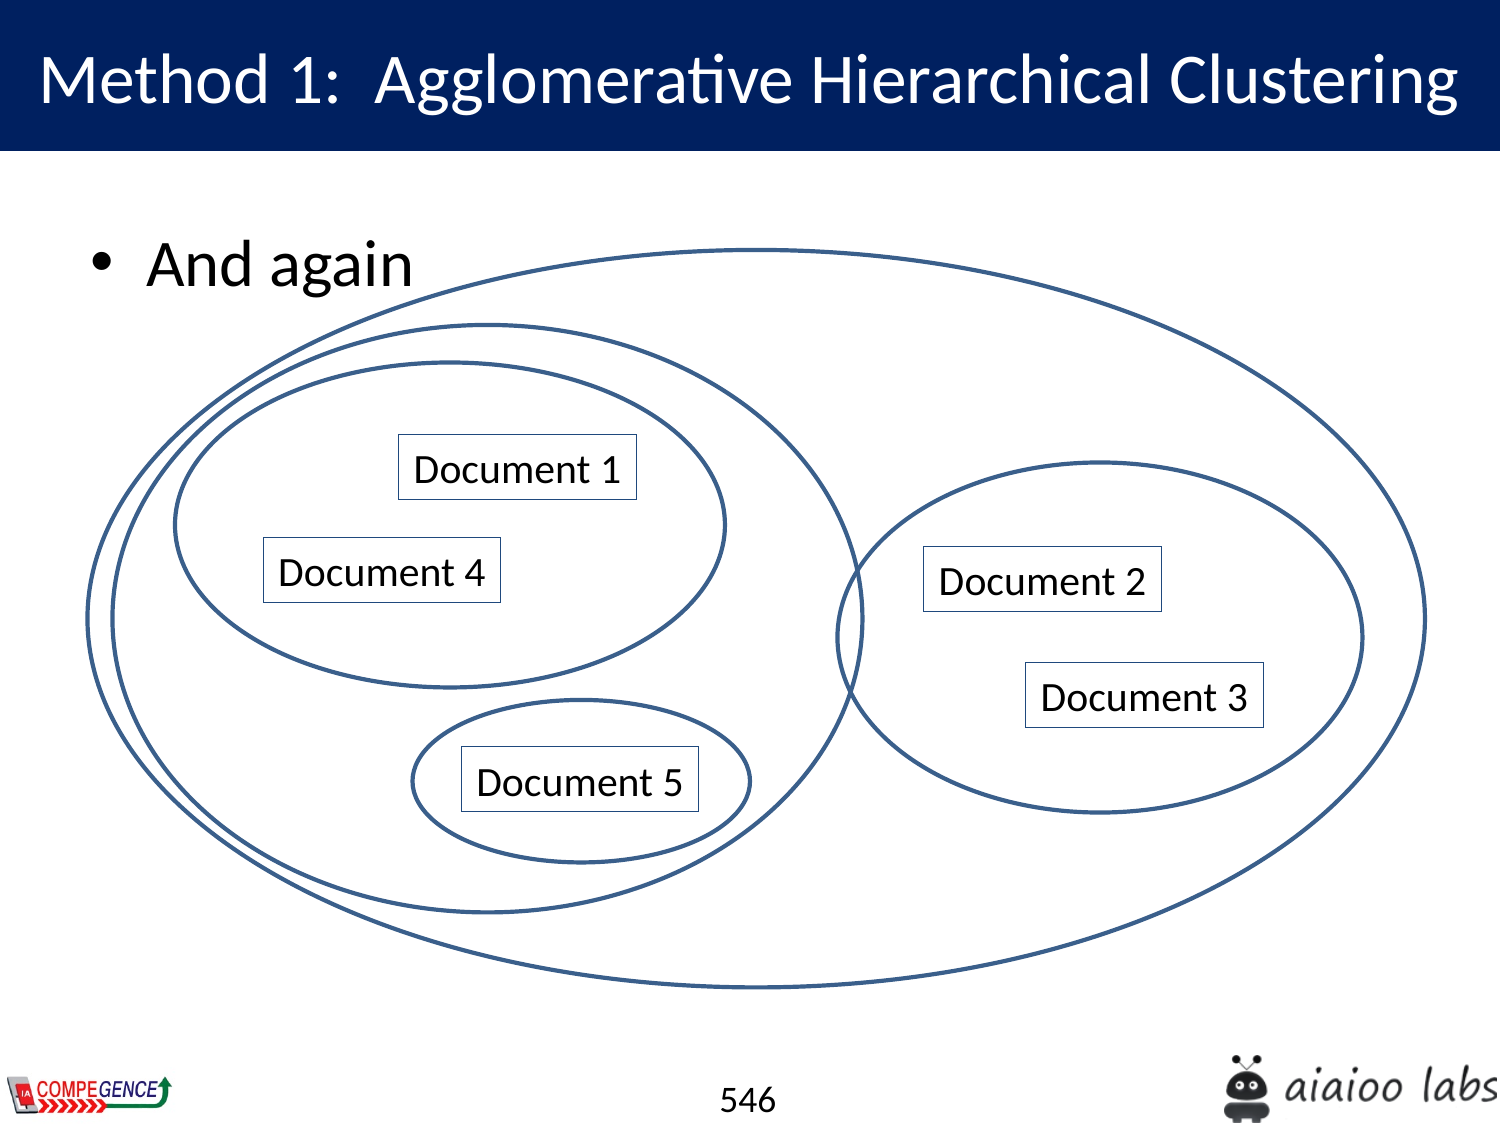

Method 1:  Agglomerative Hierarchical Clustering
And again

Document 1

Document 4
Document 2
Document 3

Document 5